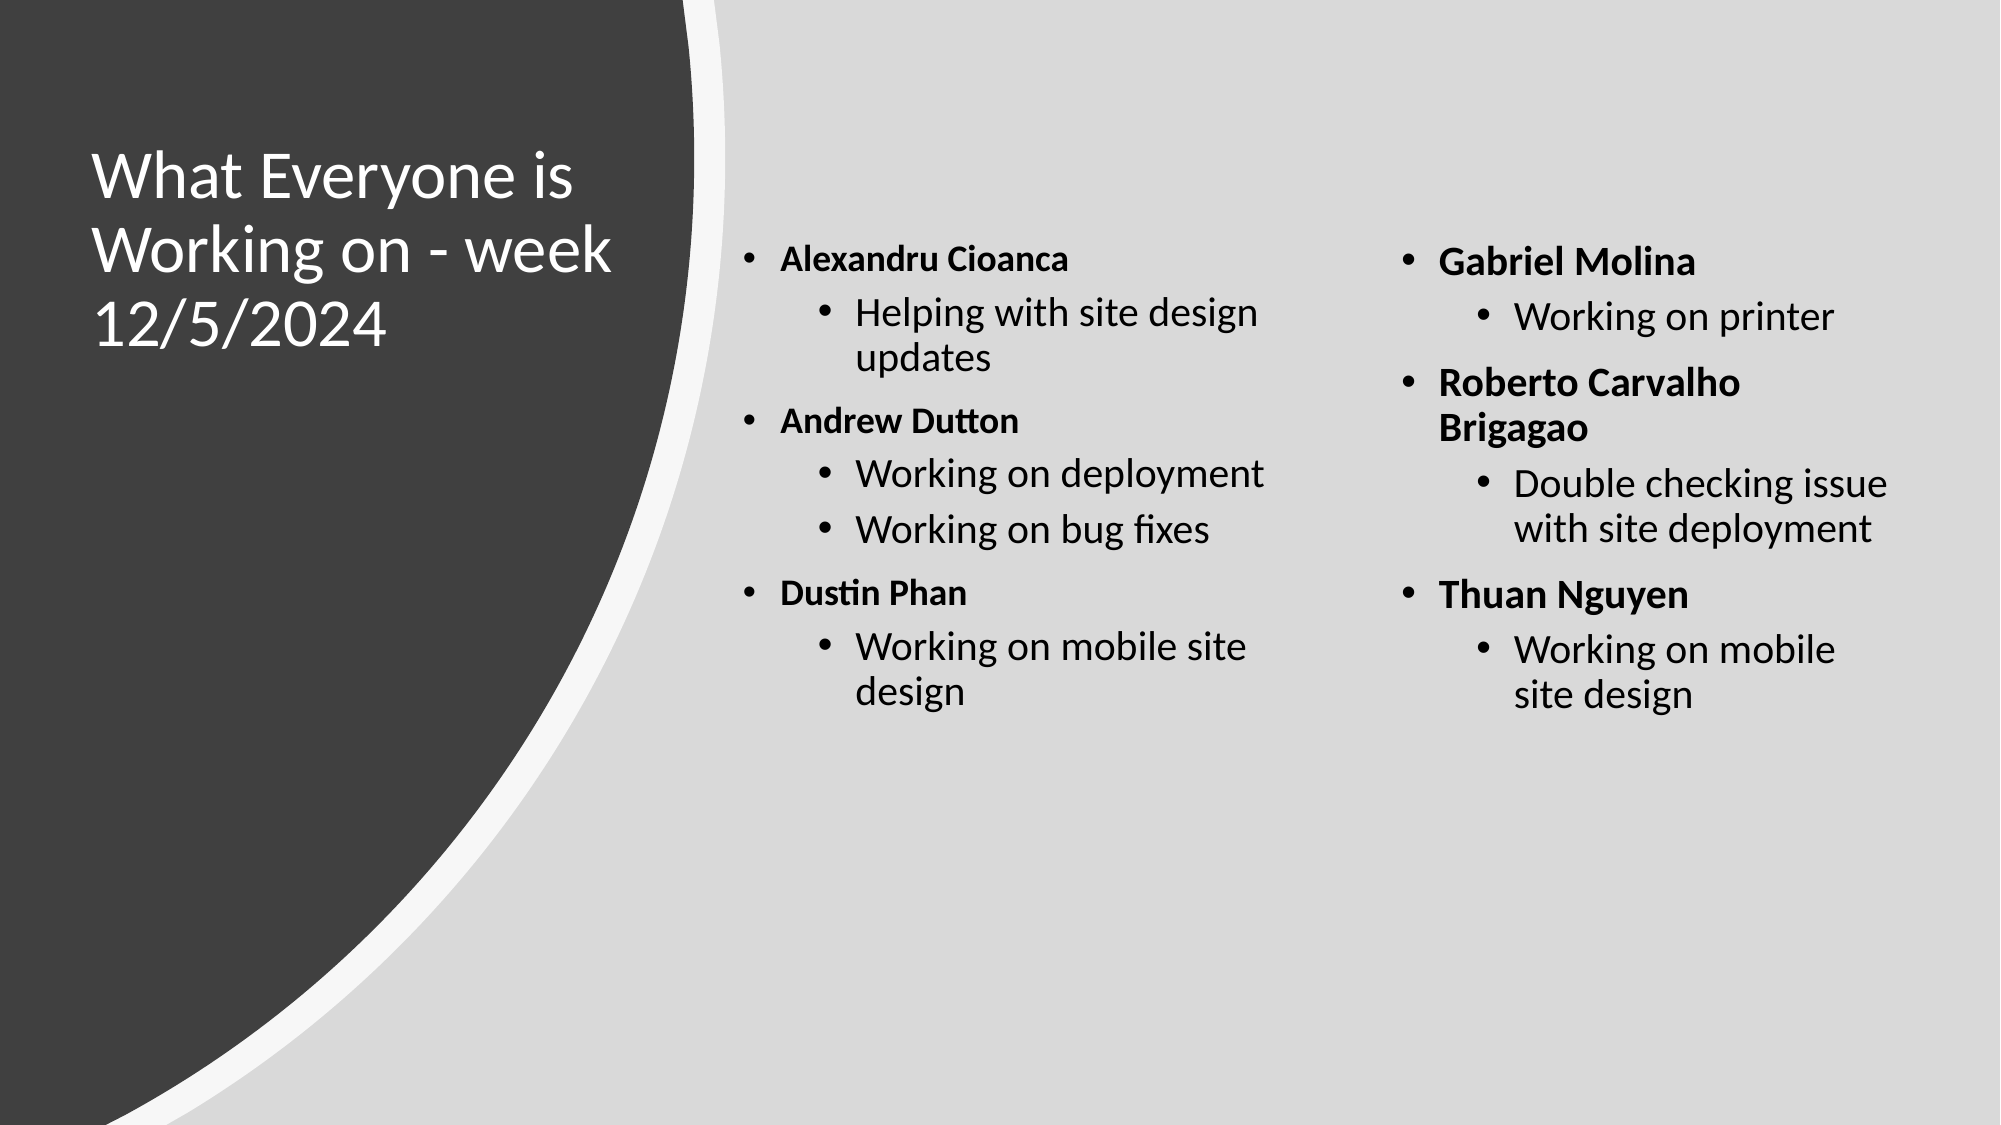

# What Everyone is Working on - week 12/5/2024
Alexandru Cioanca
Helping with site design updates
Andrew Dutton
Working on deployment
Working on bug fixes
Dustin Phan​
Working on mobile site design
Gabriel Molina​
Working on printer
Roberto Carvalho Brigagao
Double checking issue with site deployment
Thuan Nguyen
Working on mobile site design